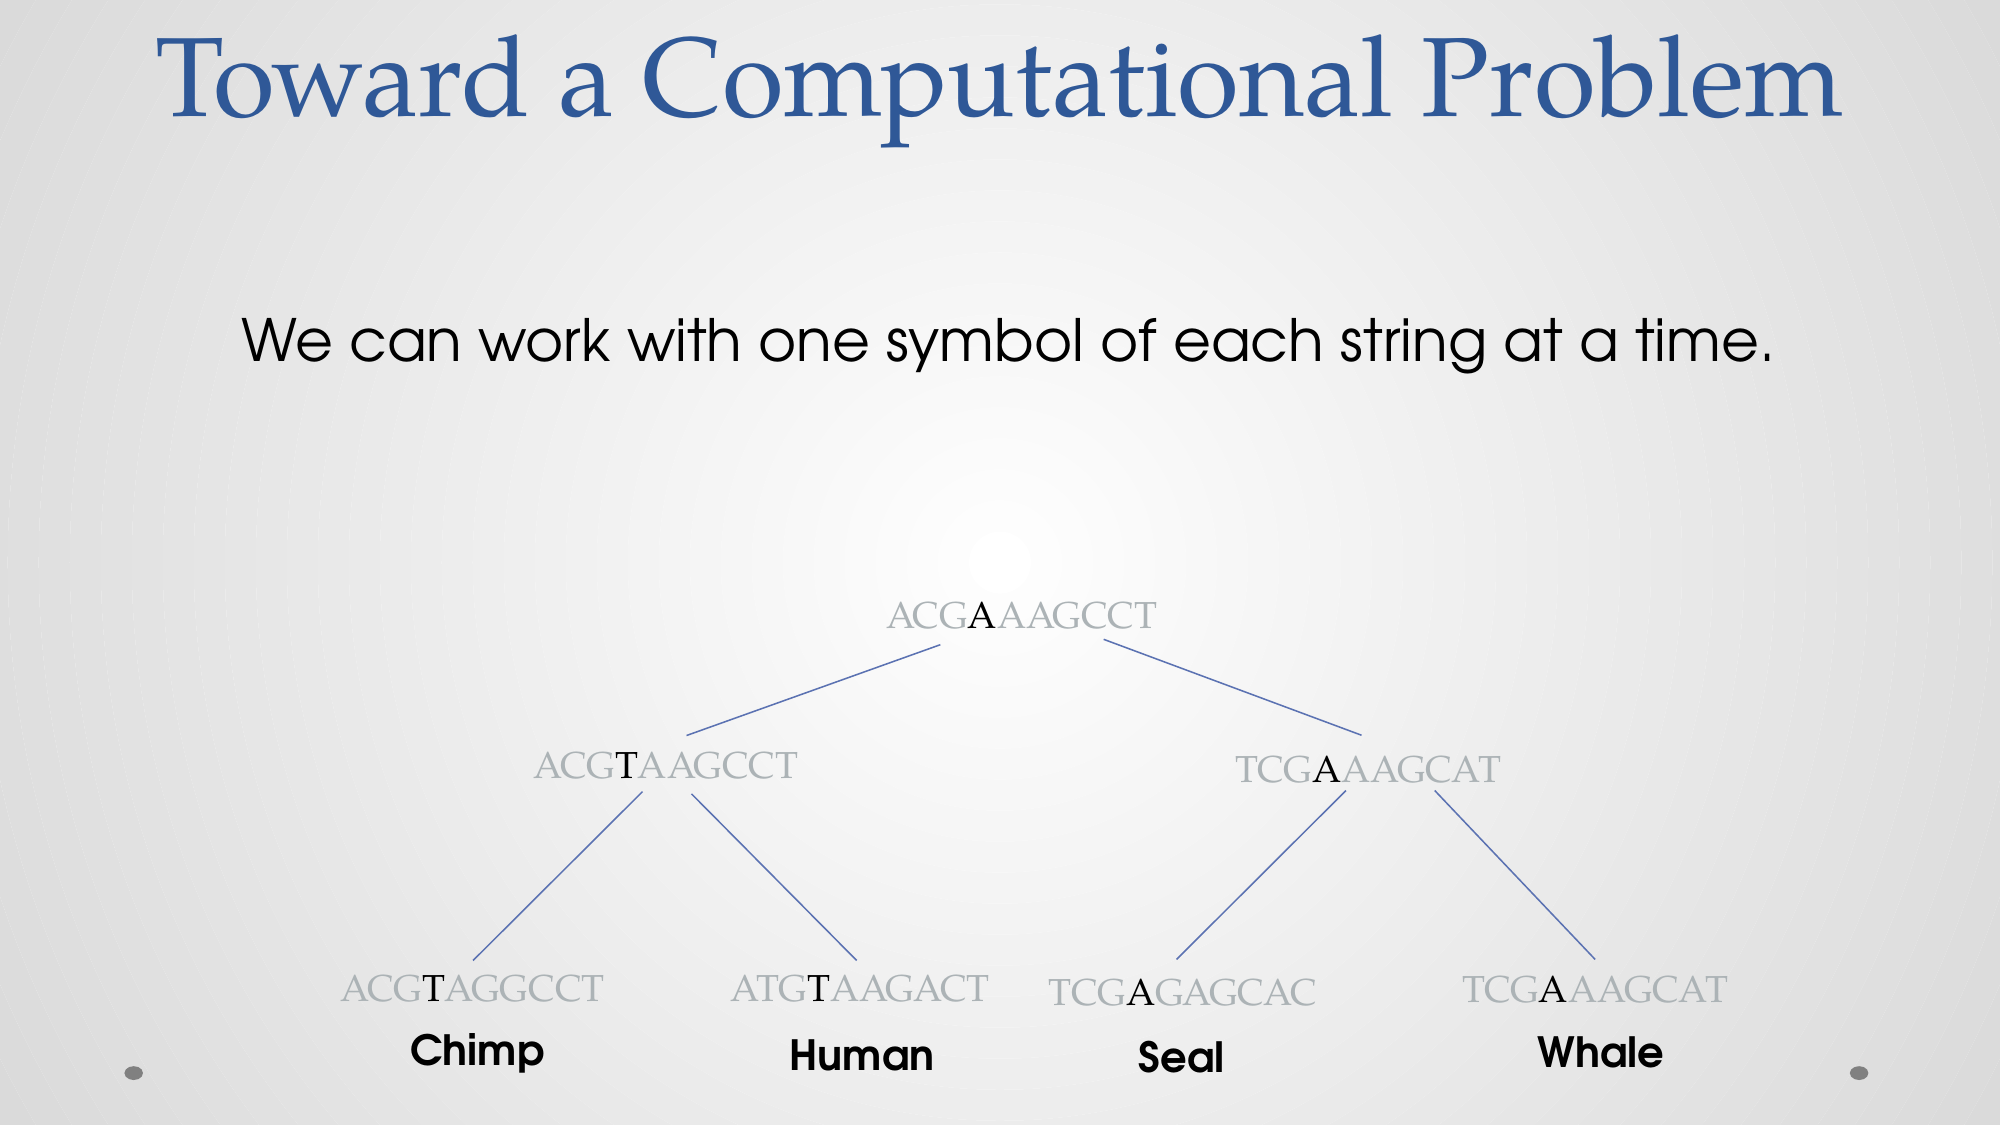

# Toward a Computational Problem
We can work with one symbol of each string at a time.
ACGAAAGCCT
ACGTAAGCCT
TCGAAAGCAT
ACGTAGGCCT
ATGTAAGACT
TCGAAAGCAT
TCGAGAGCAC
Chimp
Whale
Human
Seal